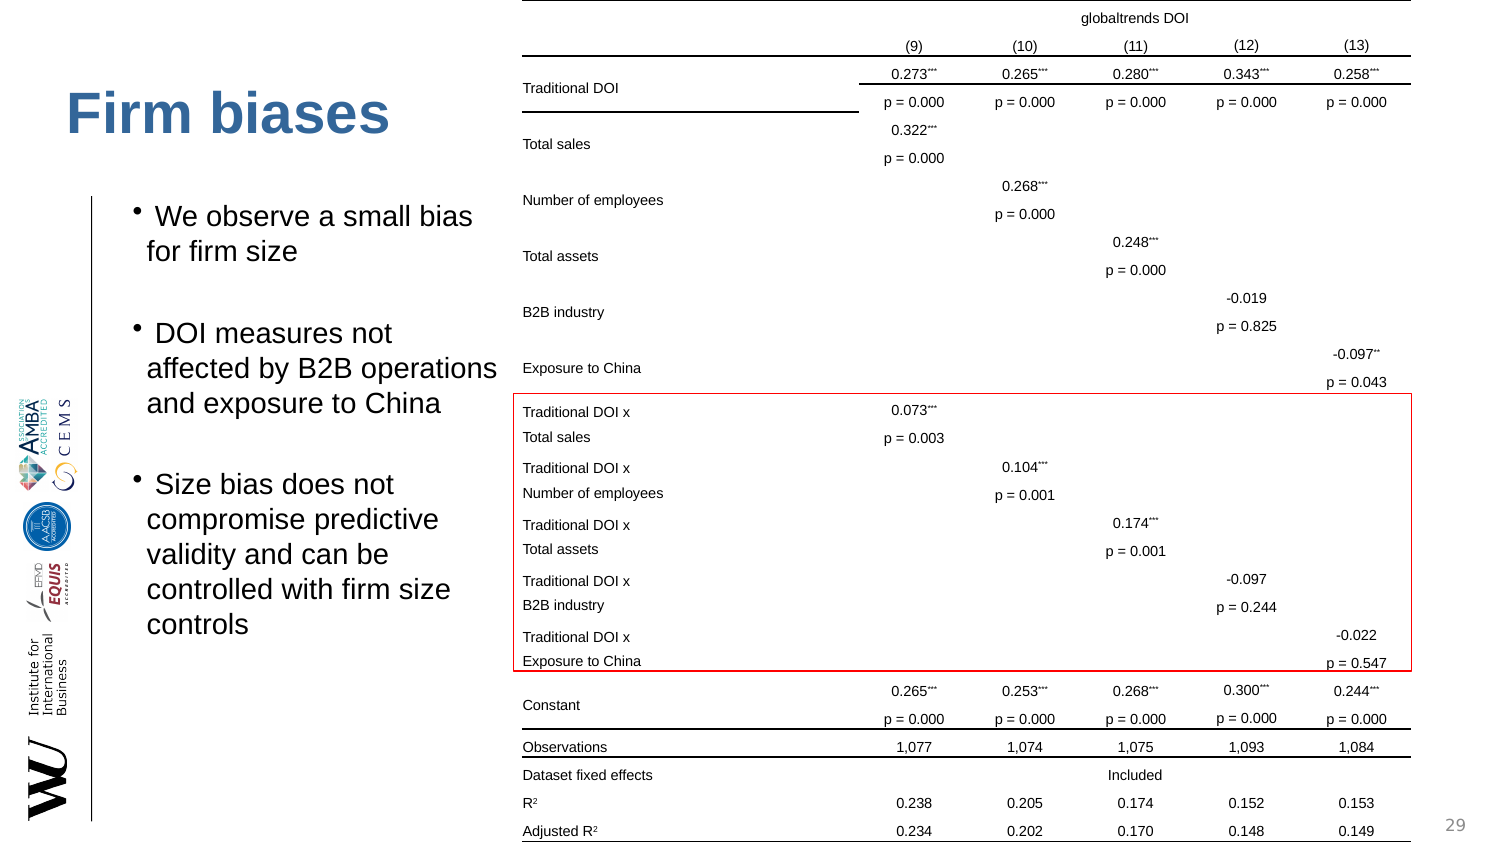

|  | globaltrends DOI |  |  |  |  |
| --- | --- | --- | --- | --- | --- |
|  | (9) | (10) | (11) | (12) | (13) |
| Traditional DOI | 0.273\*\*\* | 0.265\*\*\* | 0.280\*\*\* | 0.343\*\*\* | 0.258\*\*\* |
|  | p = 0.000 | p = 0.000 | p = 0.000 | p = 0.000 | p = 0.000 |
| Total sales | 0.322\*\*\* |  |  |  |  |
|  | p = 0.000 |  |  |  |  |
| Number of employees |  | 0.268\*\*\* |  |  |  |
|  |  | p = 0.000 |  |  |  |
| Total assets |  |  | 0.248\*\*\* |  |  |
|  |  |  | p = 0.000 |  |  |
| B2B industry |  |  |  | -0.019 |  |
|  |  |  |  | p = 0.825 |  |
| Exposure to China |  |  |  |  | -0.097\*\* |
|  |  |  |  |  | p = 0.043 |
| Traditional DOI x Total sales | 0.073\*\*\* |  |  |  |  |
|  | p = 0.003 |  |  |  |  |
| Traditional DOI x Number of employees |  | 0.104\*\*\* |  |  |  |
|  |  | p = 0.001 |  |  |  |
| Traditional DOI x Total assets |  |  | 0.174\*\*\* |  |  |
|  |  |  | p = 0.001 |  |  |
| Traditional DOI x B2B industry |  |  |  | -0.097 |  |
|  |  |  |  | p = 0.244 |  |
| Traditional DOI x Exposure to China |  |  |  |  | -0.022 |
|  |  |  |  |  | p = 0.547 |
| Constant | 0.265\*\*\* | 0.253\*\*\* | 0.268\*\*\* | 0.300\*\*\* | 0.244\*\*\* |
|  | p = 0.000 | p = 0.000 | p = 0.000 | p = 0.000 | p = 0.000 |
| Observations | 1,077 | 1,074 | 1,075 | 1,093 | 1,084 |
| Dataset fixed effects | Included |  |  |  |  |
| R2 | 0.238 | 0.205 | 0.174 | 0.152 | 0.153 |
| Adjusted R2 | 0.234 | 0.202 | 0.170 | 0.148 | 0.149 |

# Firm biases
 We observe a small bias for firm size

 DOI measures not affected by B2B operations and exposure to China

 Size bias does not compromise predictive validity and can be controlled with firm size controls

29